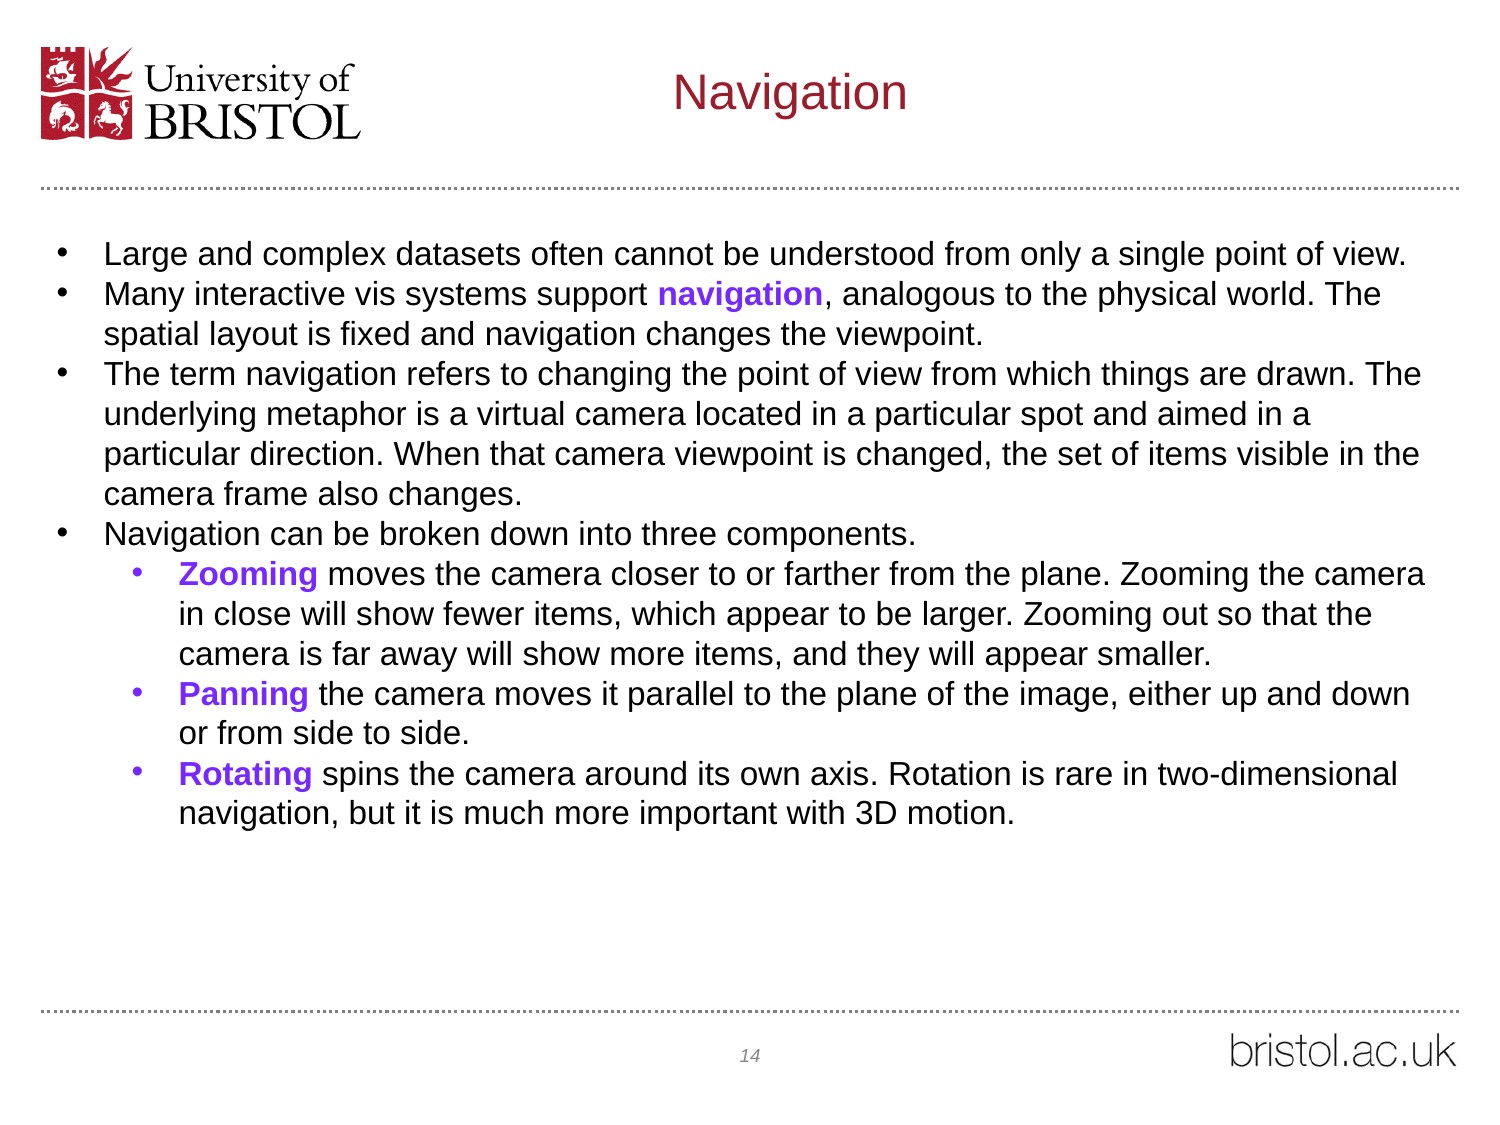

# Navigation
Large and complex datasets often cannot be understood from only a single point of view.
Many interactive vis systems support navigation, analogous to the physical world. The spatial layout is fixed and navigation changes the viewpoint.
The term navigation refers to changing the point of view from which things are drawn. The underlying metaphor is a virtual camera located in a particular spot and aimed in a particular direction. When that camera viewpoint is changed, the set of items visible in the camera frame also changes.
Navigation can be broken down into three components.
Zooming moves the camera closer to or farther from the plane. Zooming the camera in close will show fewer items, which appear to be larger. Zooming out so that the camera is far away will show more items, and they will appear smaller.
Panning the camera moves it parallel to the plane of the image, either up and down or from side to side.
Rotating spins the camera around its own axis. Rotation is rare in two-dimensional navigation, but it is much more important with 3D motion.
14